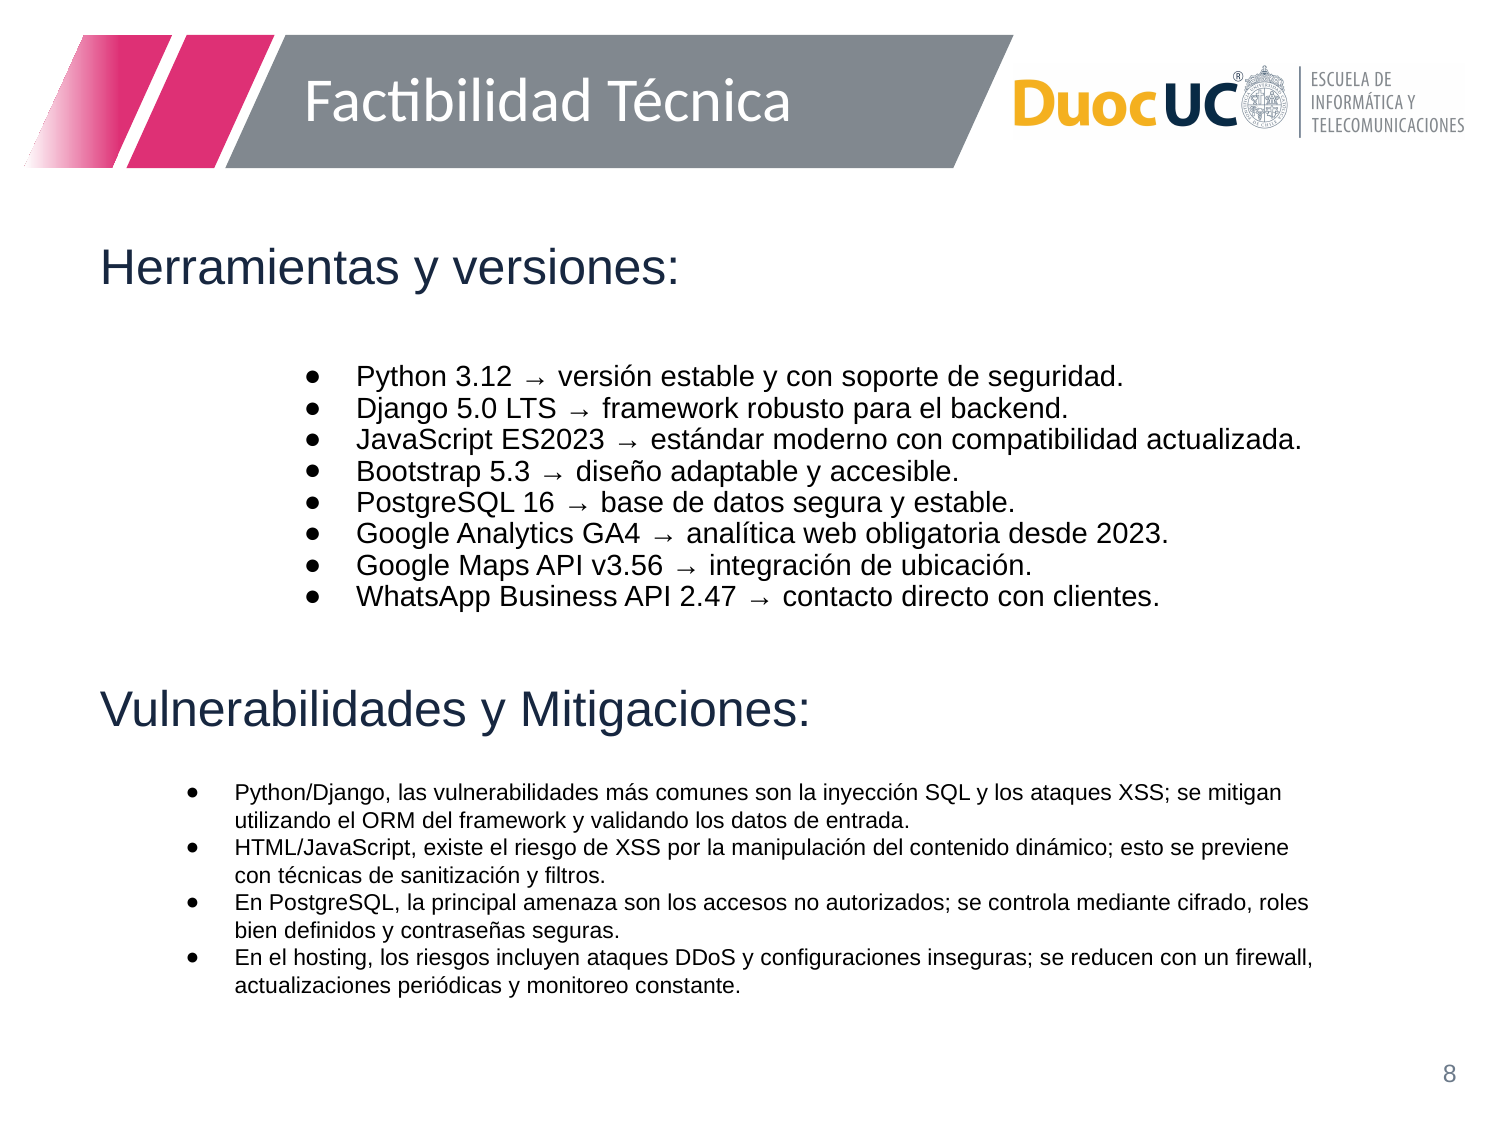

# Factibilidad Técnica
Herramientas y versiones:

Python 3.12 → versión estable y con soporte de seguridad.
Django 5.0 LTS → framework robusto para el backend.
JavaScript ES2023 → estándar moderno con compatibilidad actualizada.
Bootstrap 5.3 → diseño adaptable y accesible.
PostgreSQL 16 → base de datos segura y estable.
Google Analytics GA4 → analítica web obligatoria desde 2023.
Google Maps API v3.56 → integración de ubicación.
WhatsApp Business API 2.47 → contacto directo con clientes.

Vulnerabilidades y Mitigaciones:
Python/Django, las vulnerabilidades más comunes son la inyección SQL y los ataques XSS; se mitigan utilizando el ORM del framework y validando los datos de entrada.
HTML/JavaScript, existe el riesgo de XSS por la manipulación del contenido dinámico; esto se previene con técnicas de sanitización y filtros.
En PostgreSQL, la principal amenaza son los accesos no autorizados; se controla mediante cifrado, roles bien definidos y contraseñas seguras.
En el hosting, los riesgos incluyen ataques DDoS y configuraciones inseguras; se reducen con un firewall, actualizaciones periódicas y monitoreo constante.